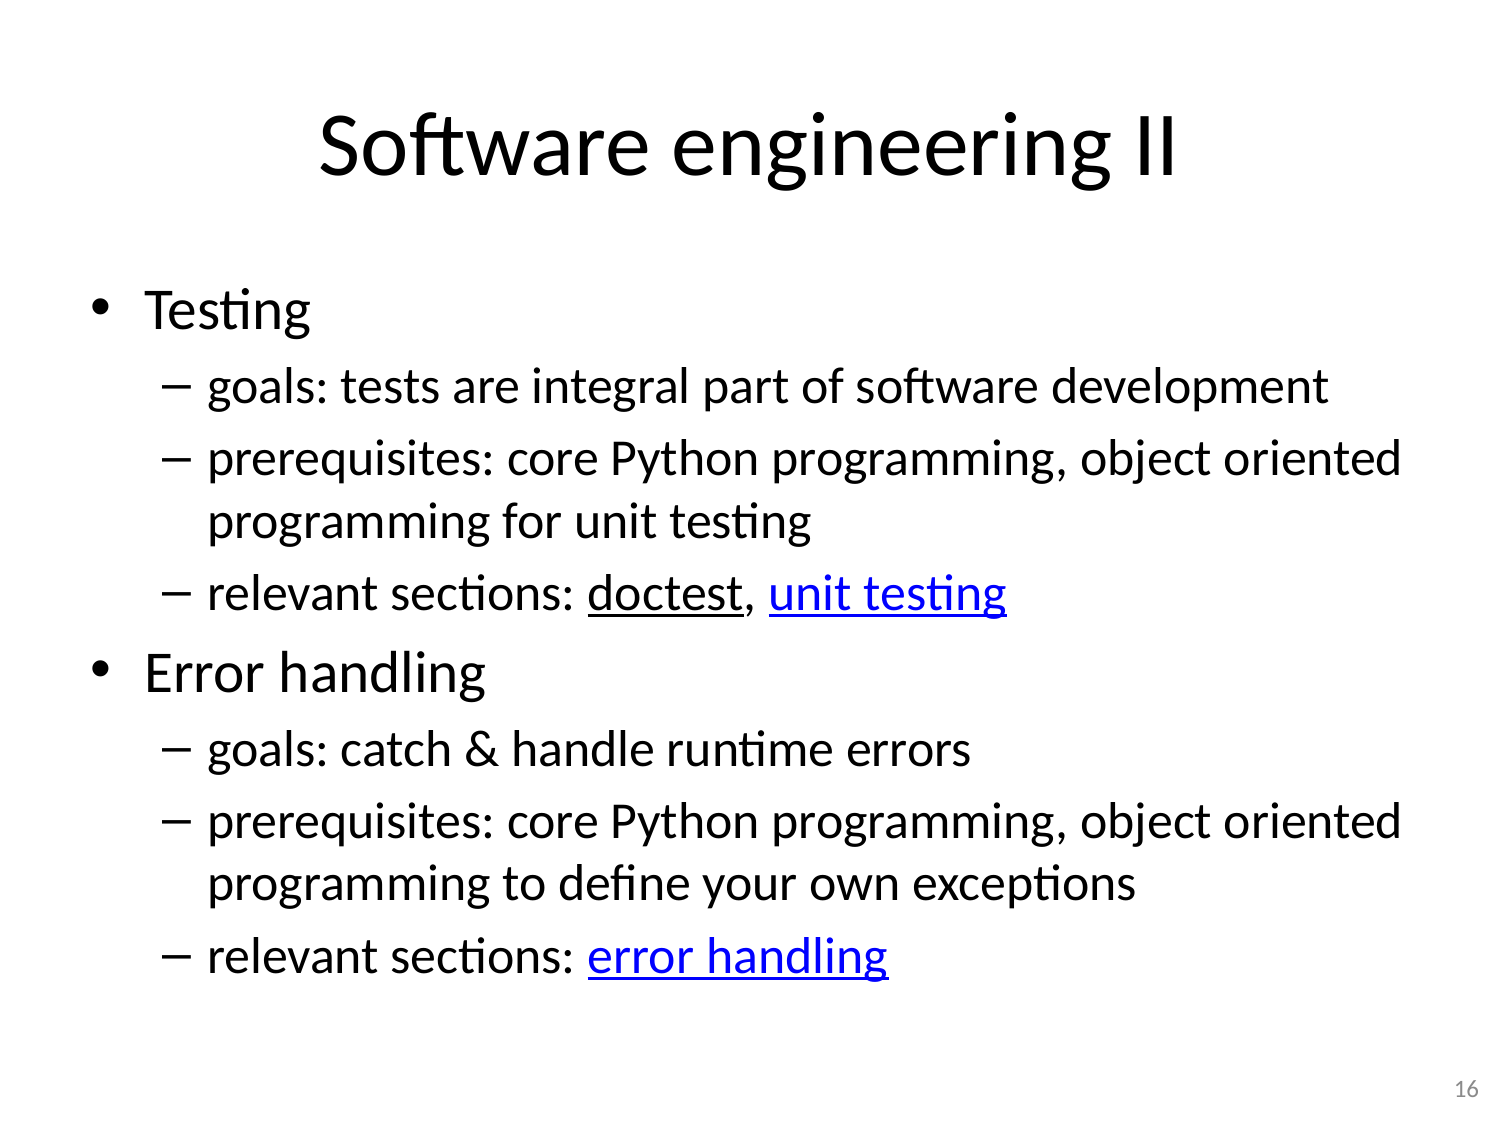

# Software engineering II
Testing
goals: tests are integral part of software development
prerequisites: core Python programming, object oriented programming for unit testing
relevant sections: doctest, unit testing
Error handling
goals: catch & handle runtime errors
prerequisites: core Python programming, object oriented programming to define your own exceptions
relevant sections: error handling
16